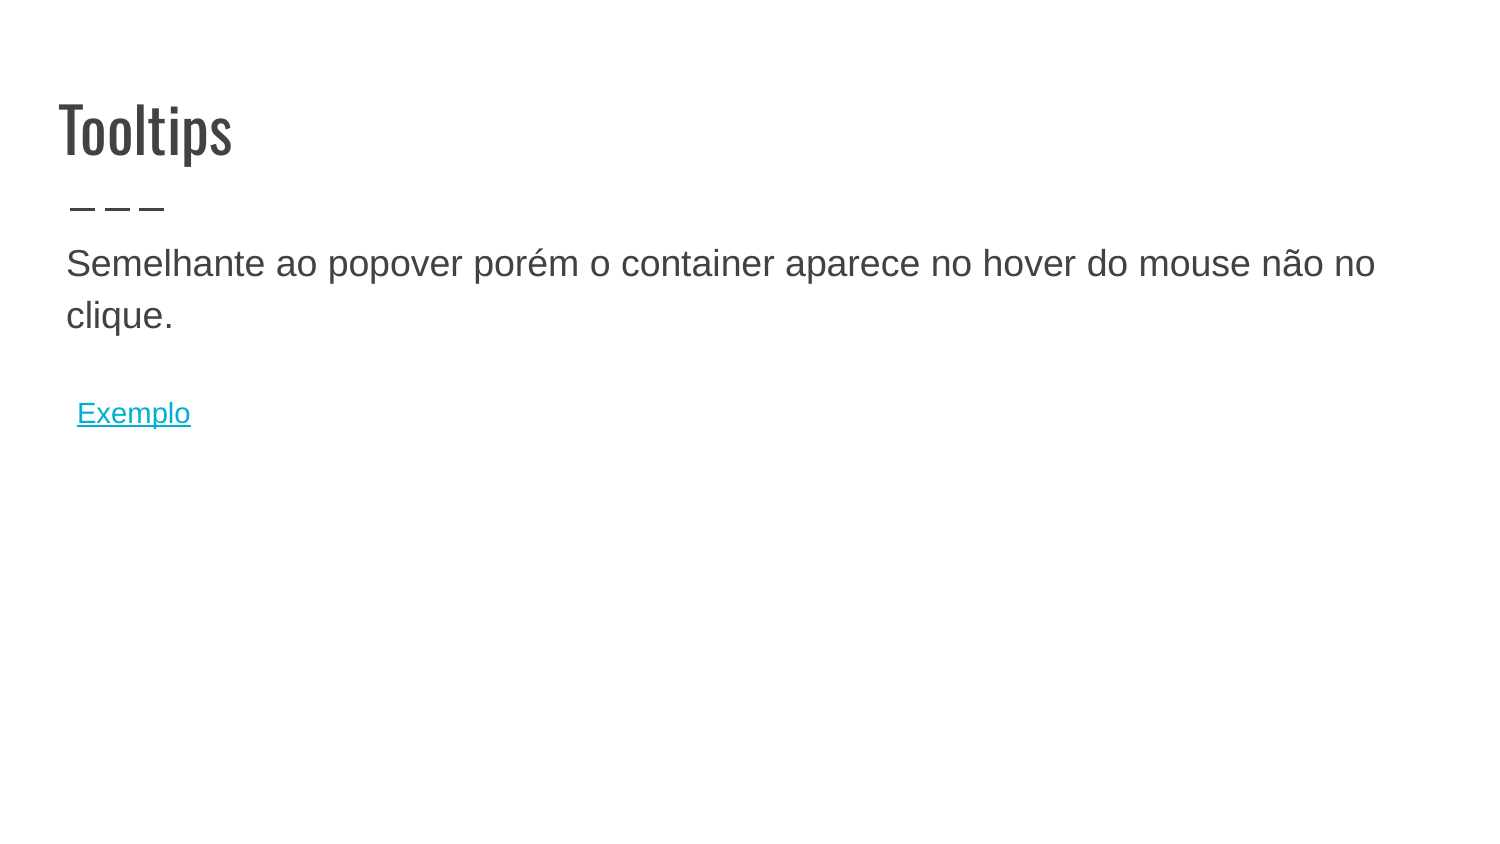

# Tooltips
Semelhante ao popover porém o container aparece no hover do mouse não no clique.
Exemplo